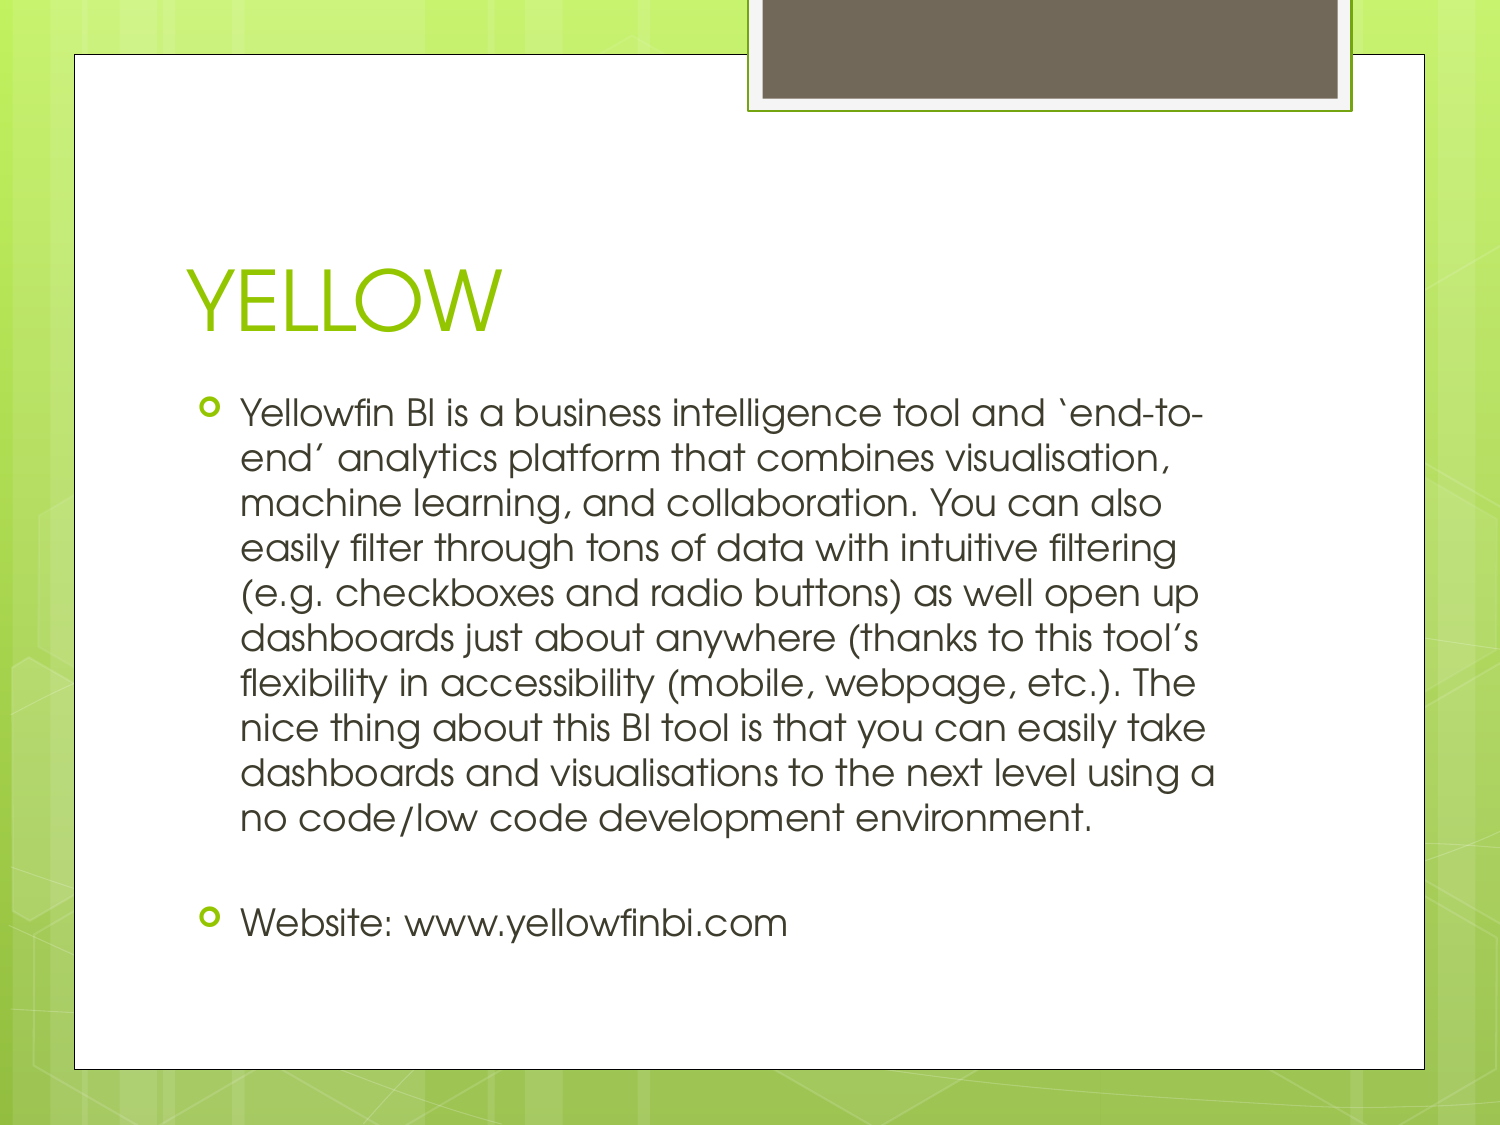

# YELLOW
Yellowfin BI is a business intelligence tool and ‘end-to-end’ analytics platform that combines visualisation, machine learning, and collaboration. You can also easily filter through tons of data with intuitive filtering (e.g. checkboxes and radio buttons) as well open up dashboards just about anywhere (thanks to this tool’s flexibility in accessibility (mobile, webpage, etc.). The nice thing about this BI tool is that you can easily take dashboards and visualisations to the next level using a no code/low code development environment.

Website: www.yellowfinbi.com